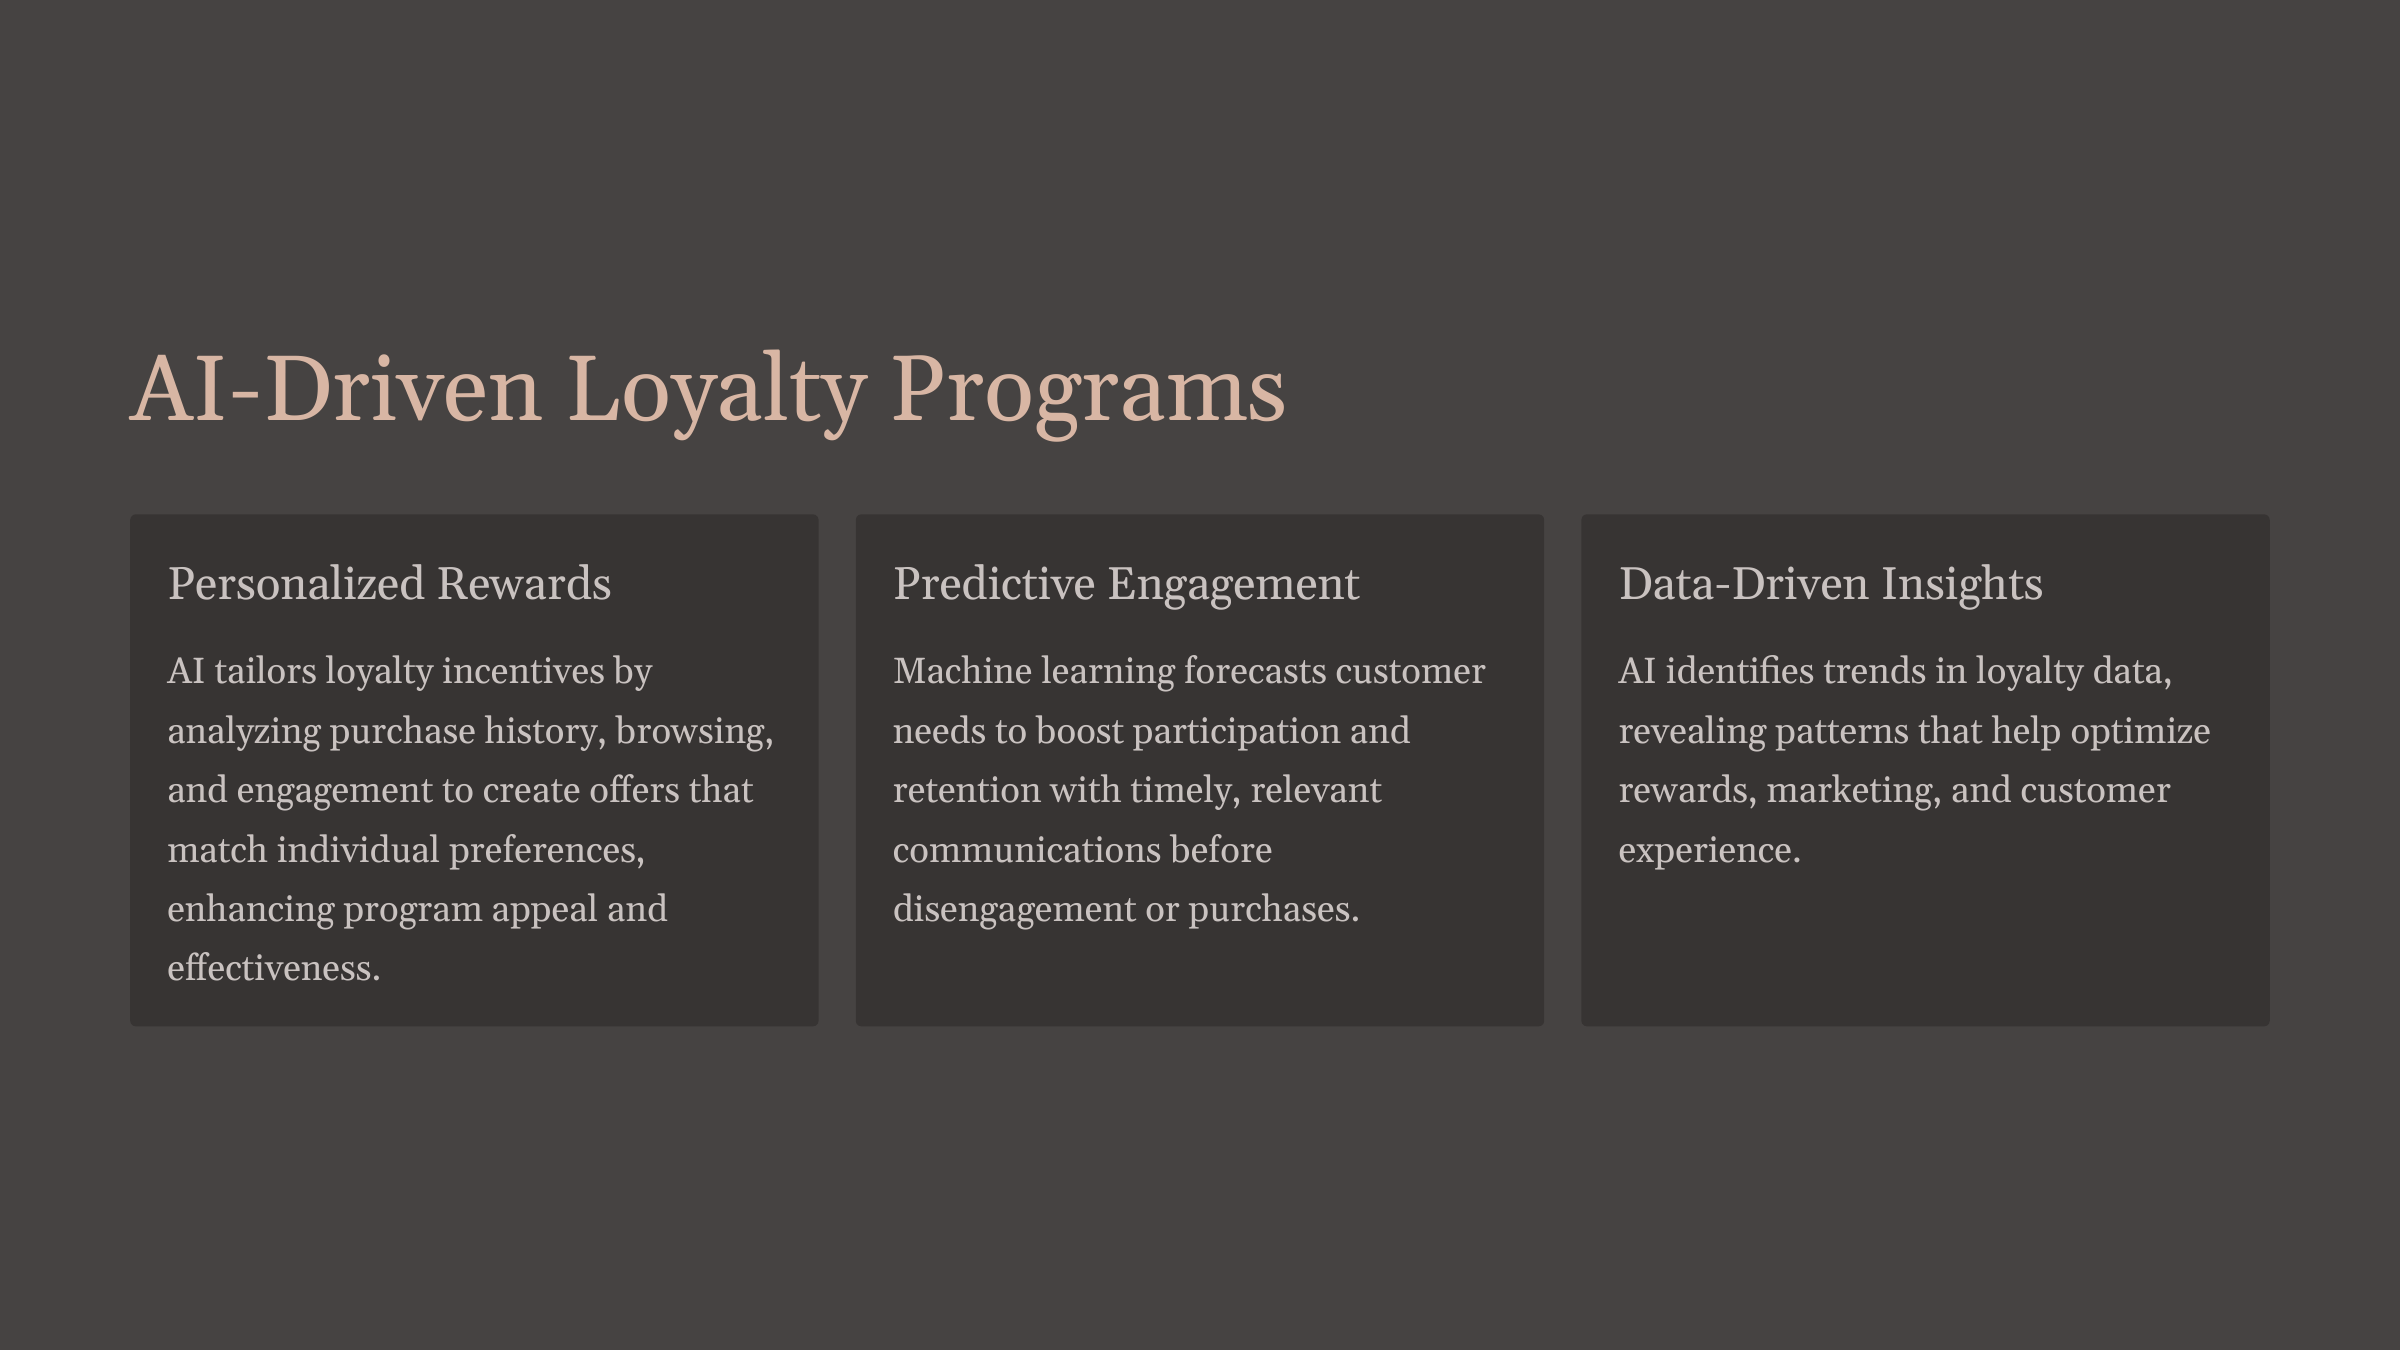

AI-Driven Loyalty Programs

Personalized Rewards
Predictive Engagement
Data-Driven Insights
AI tailors loyalty incentives by analyzing purchase history, browsing, and engagement to create offers that match individual preferences, enhancing program appeal and effectiveness.
Machine learning forecasts customer needs to boost participation and retention with timely, relevant communications before disengagement or purchases.
AI identifies trends in loyalty data, revealing patterns that help optimize rewards, marketing, and customer experience.